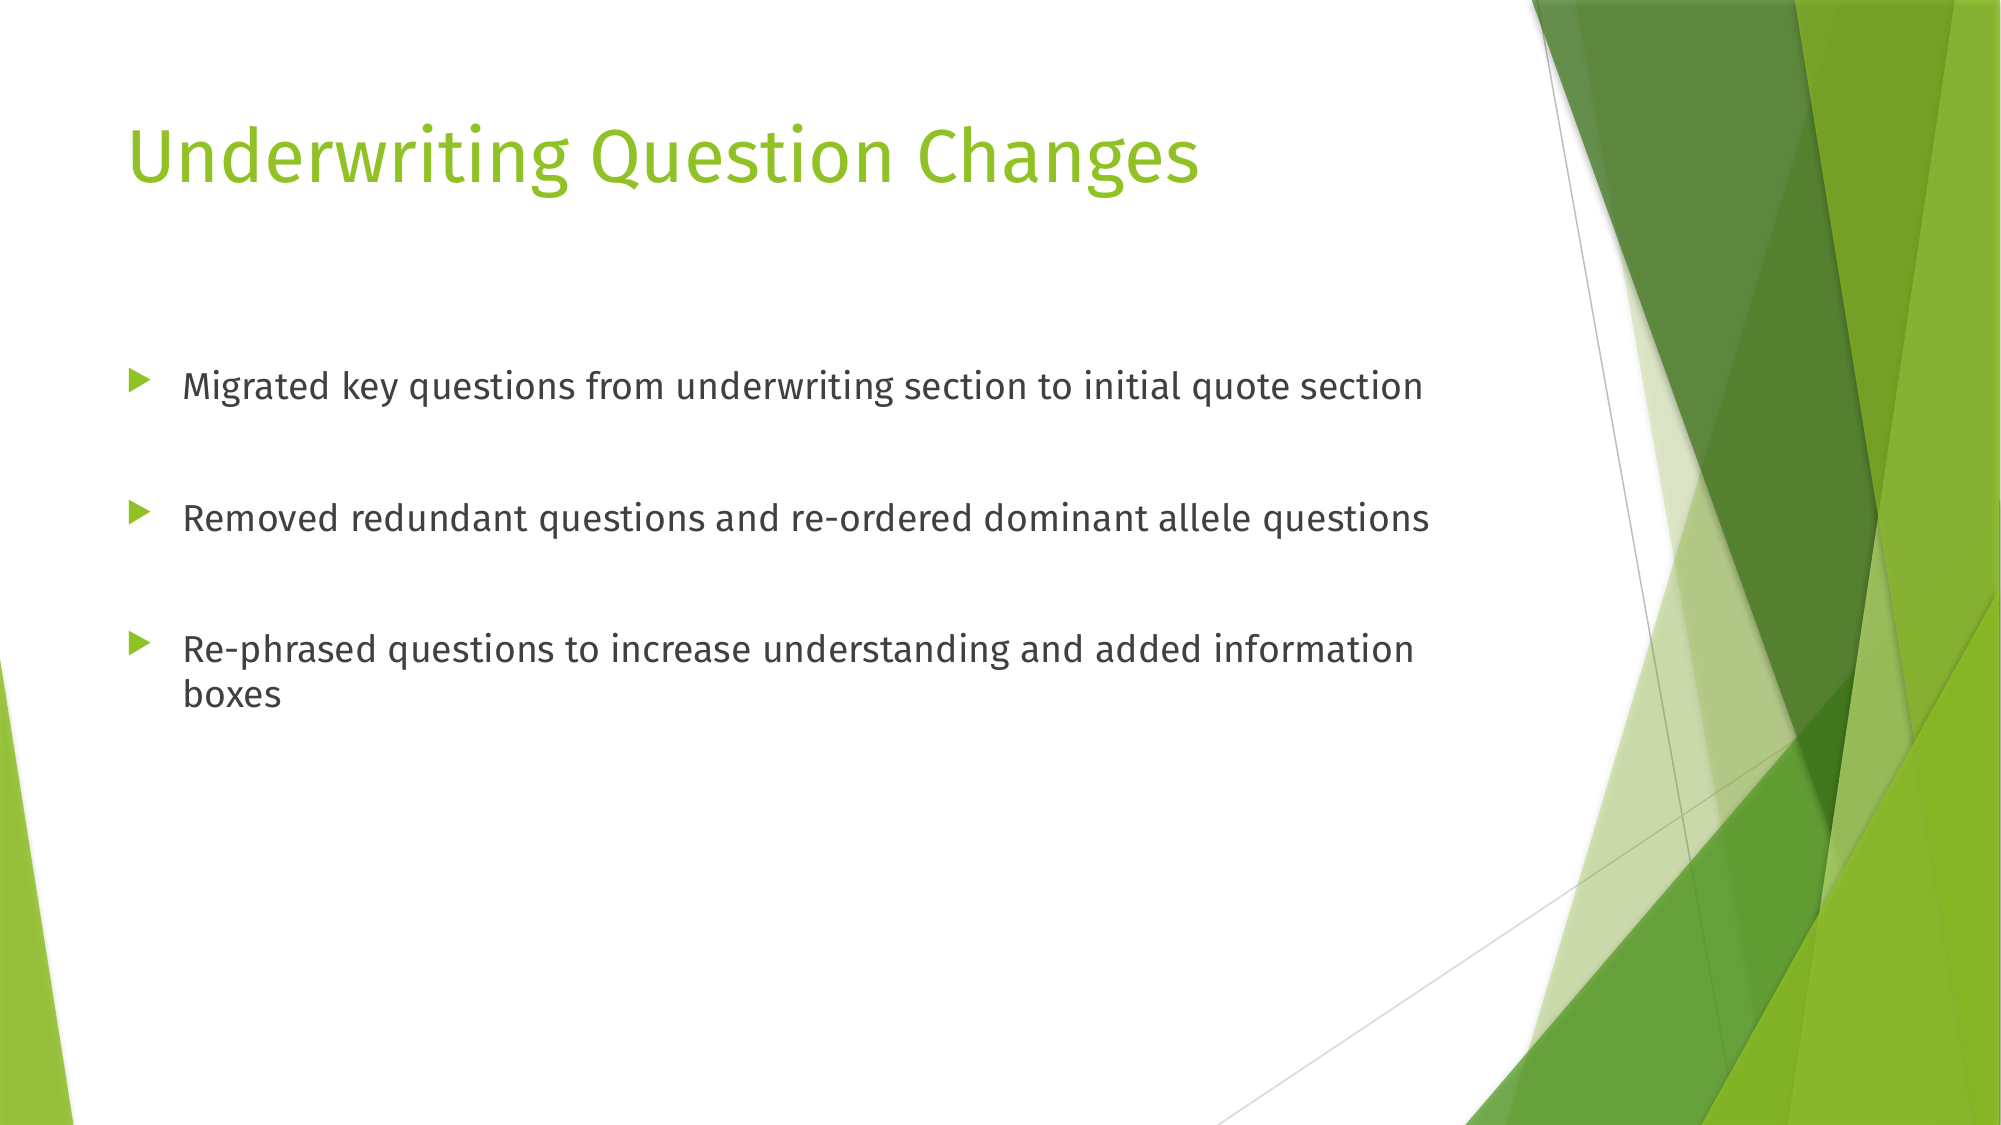

# Underwriting Question Changes
Migrated key questions from underwriting section to initial quote section

Removed redundant questions and re-ordered dominant allele questions

Re-phrased questions to increase understanding and added information boxes